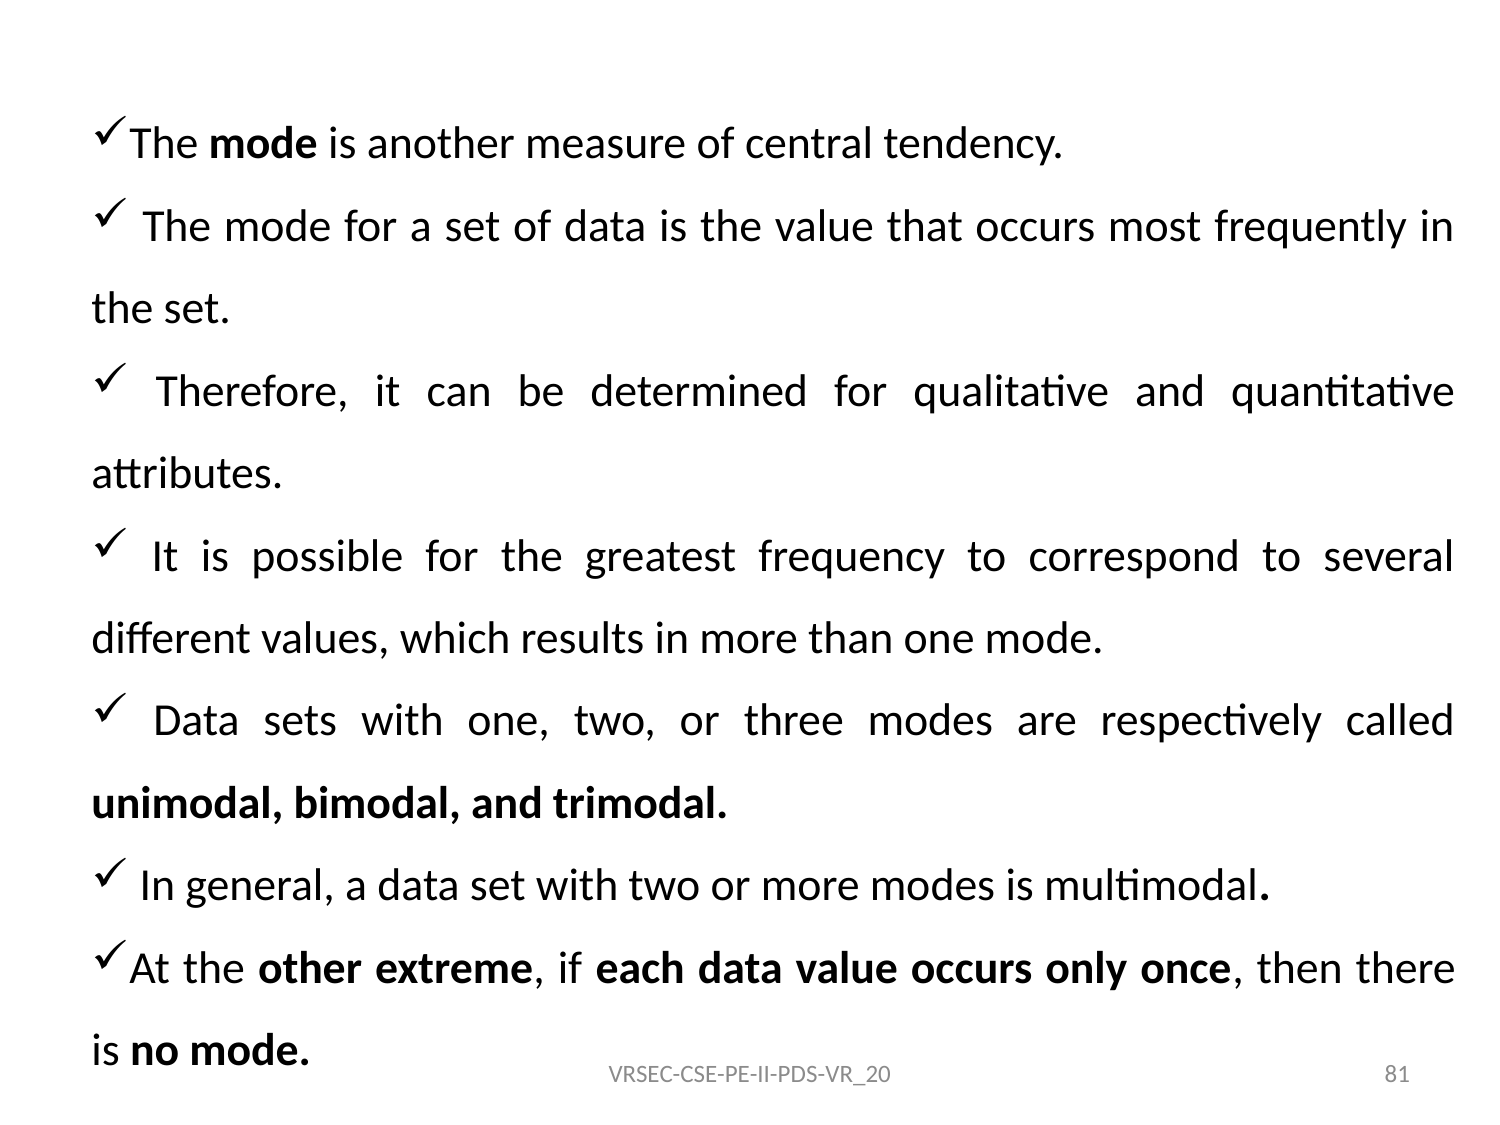

The mode is another measure of central tendency.
 The mode for a set of data is the value that occurs most frequently in the set.
 Therefore, it can be determined for qualitative and quantitative attributes.
 It is possible for the greatest frequency to correspond to several different values, which results in more than one mode.
 Data sets with one, two, or three modes are respectively called unimodal, bimodal, and trimodal.
 In general, a data set with two or more modes is multimodal.
At the other extreme, if each data value occurs only once, then there is no mode.
VRSEC-CSE-PE-II-PDS-VR_20
81